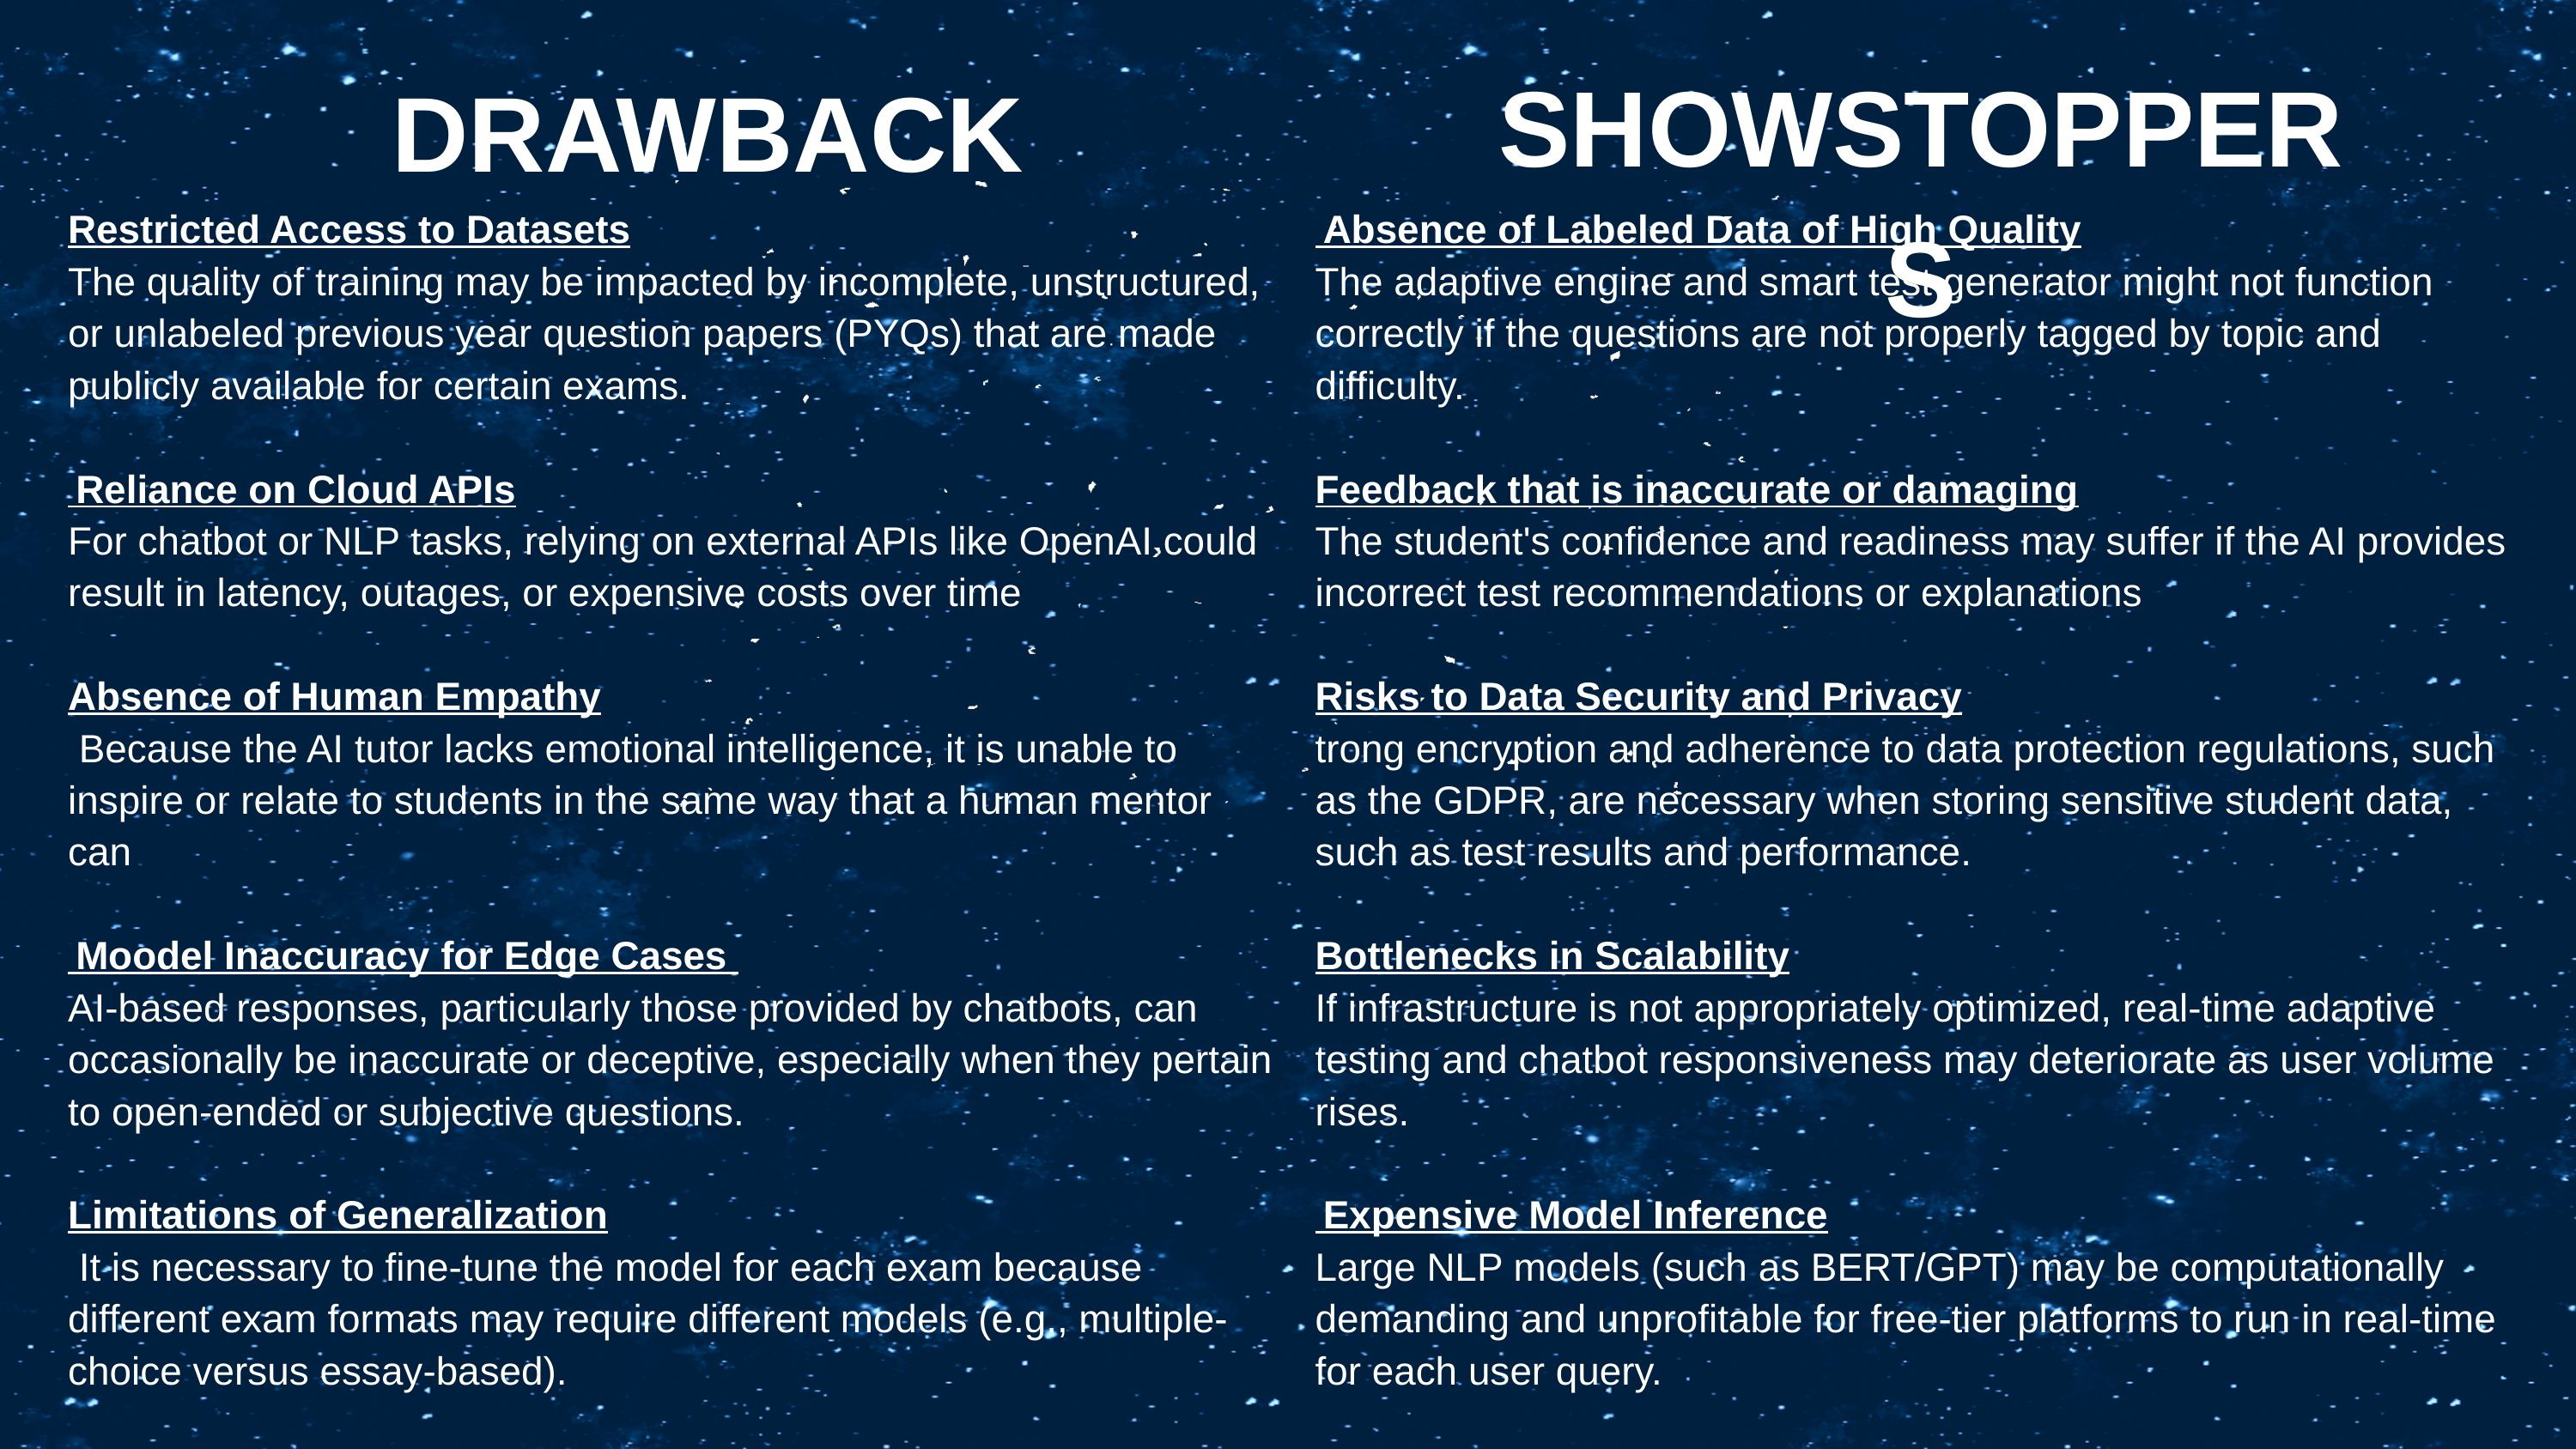

SHOWSTOPPERS
DRAWBACK

Restricted Access to Datasets
The quality of training may be impacted by incomplete, unstructured, or unlabeled previous year question papers (PYQs) that are made publicly available for certain exams.

 Reliance on Cloud APIs
For chatbot or NLP tasks, relying on external APIs like OpenAI could result in latency, outages, or expensive costs over time

Absence of Human Empathy
 Because the AI tutor lacks emotional intelligence, it is unable to inspire or relate to students in the same way that a human mentor can

 Moodel Inaccuracy for Edge Cases
AI-based responses, particularly those provided by chatbots, can occasionally be inaccurate or deceptive, especially when they pertain to open-ended or subjective questions.

Limitations of Generalization
 It is necessary to fine-tune the model for each exam because different exam formats may require different models (e.g., multiple-choice versus essay-based).

 Absence of Labeled Data of High Quality
The adaptive engine and smart test generator might not function correctly if the questions are not properly tagged by topic and difficulty.

Feedback that is inaccurate or damaging
The student's confidence and readiness may suffer if the AI provides incorrect test recommendations or explanations

Risks to Data Security and Privacy
trong encryption and adherence to data protection regulations, such as the GDPR, are necessary when storing sensitive student data, such as test results and performance.

Bottlenecks in Scalability
If infrastructure is not appropriately optimized, real-time adaptive testing and chatbot responsiveness may deteriorate as user volume rises.

 Expensive Model Inference
Large NLP models (such as BERT/GPT) may be computationally demanding and unprofitable for free-tier platforms to run in real-time for each user query.